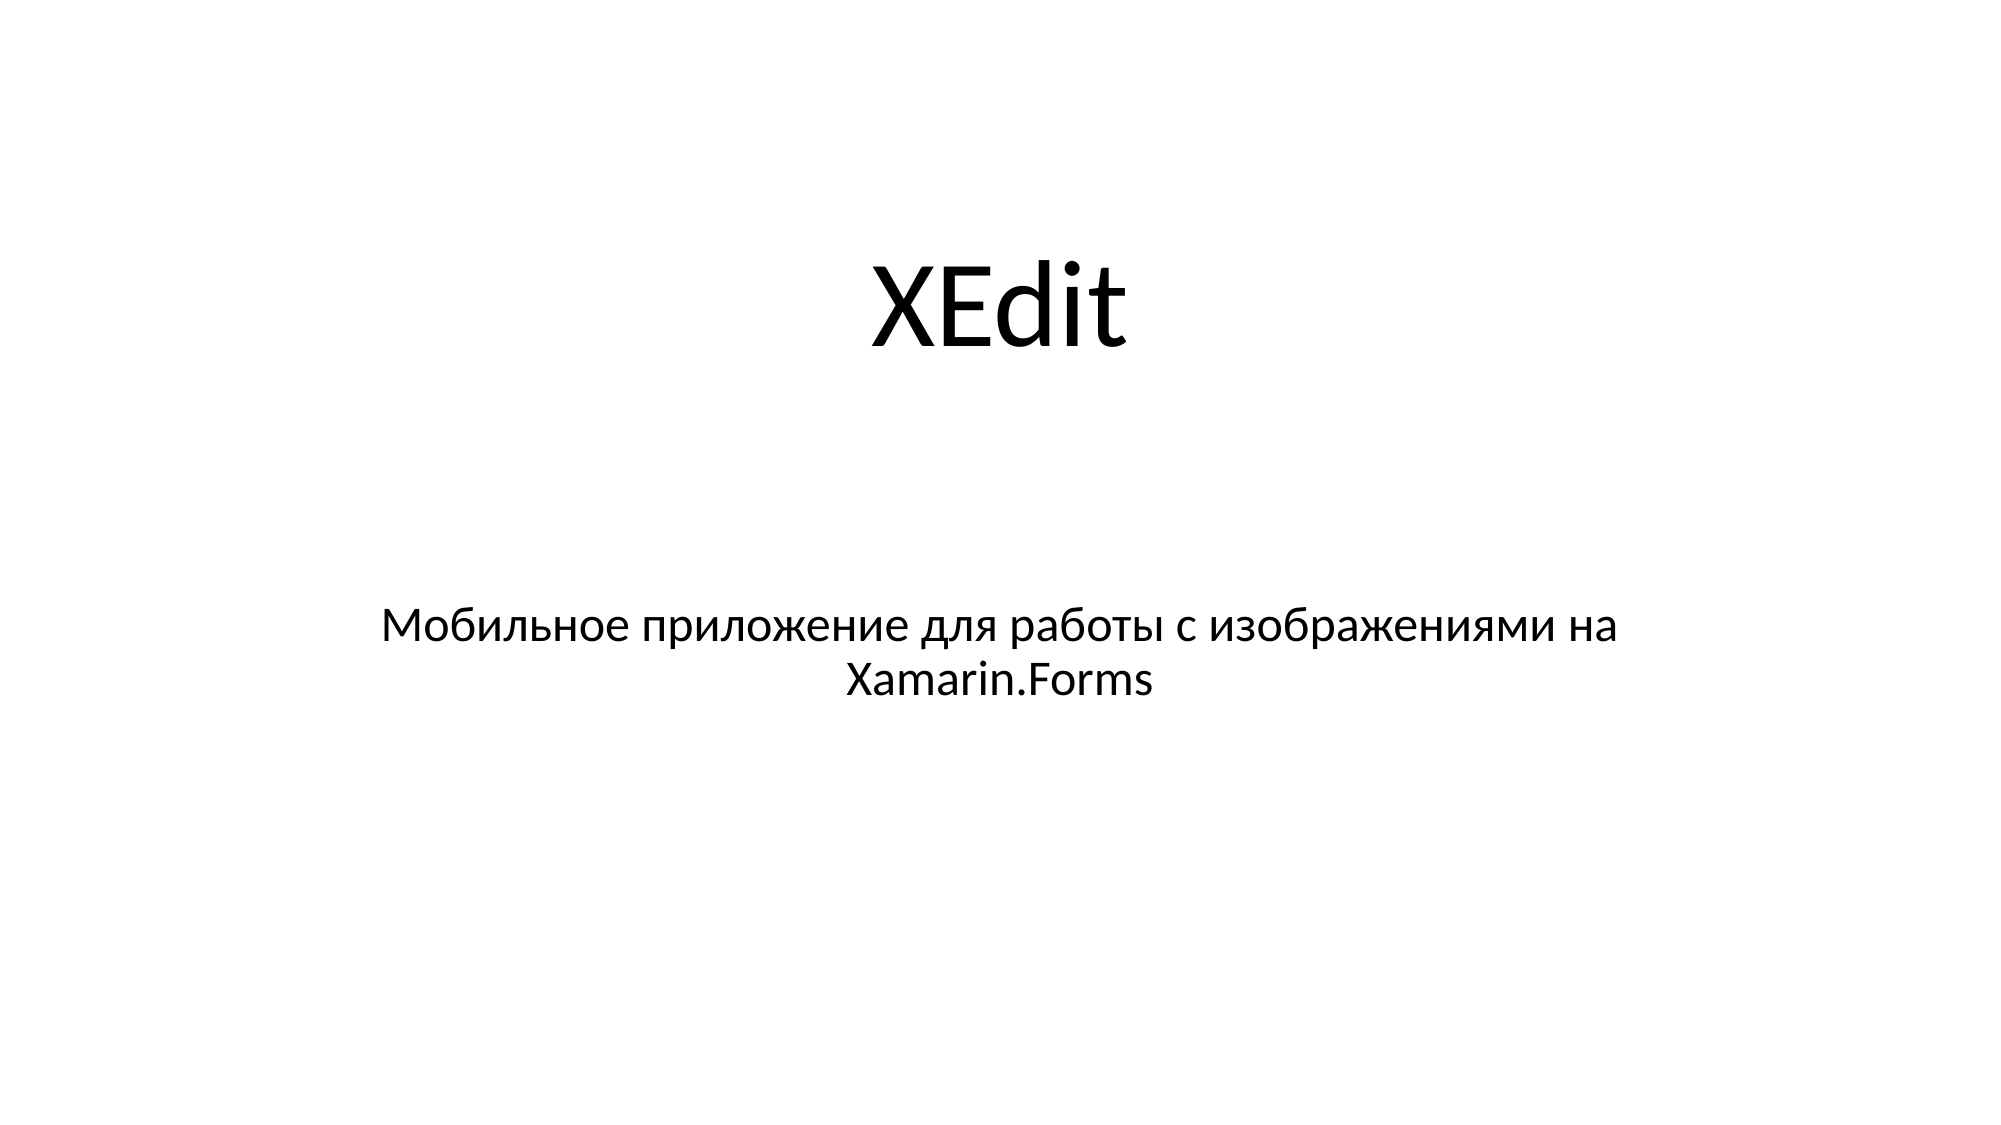

# XEdit
Мобильное приложение для работы с изображениями на Xamarin.Forms